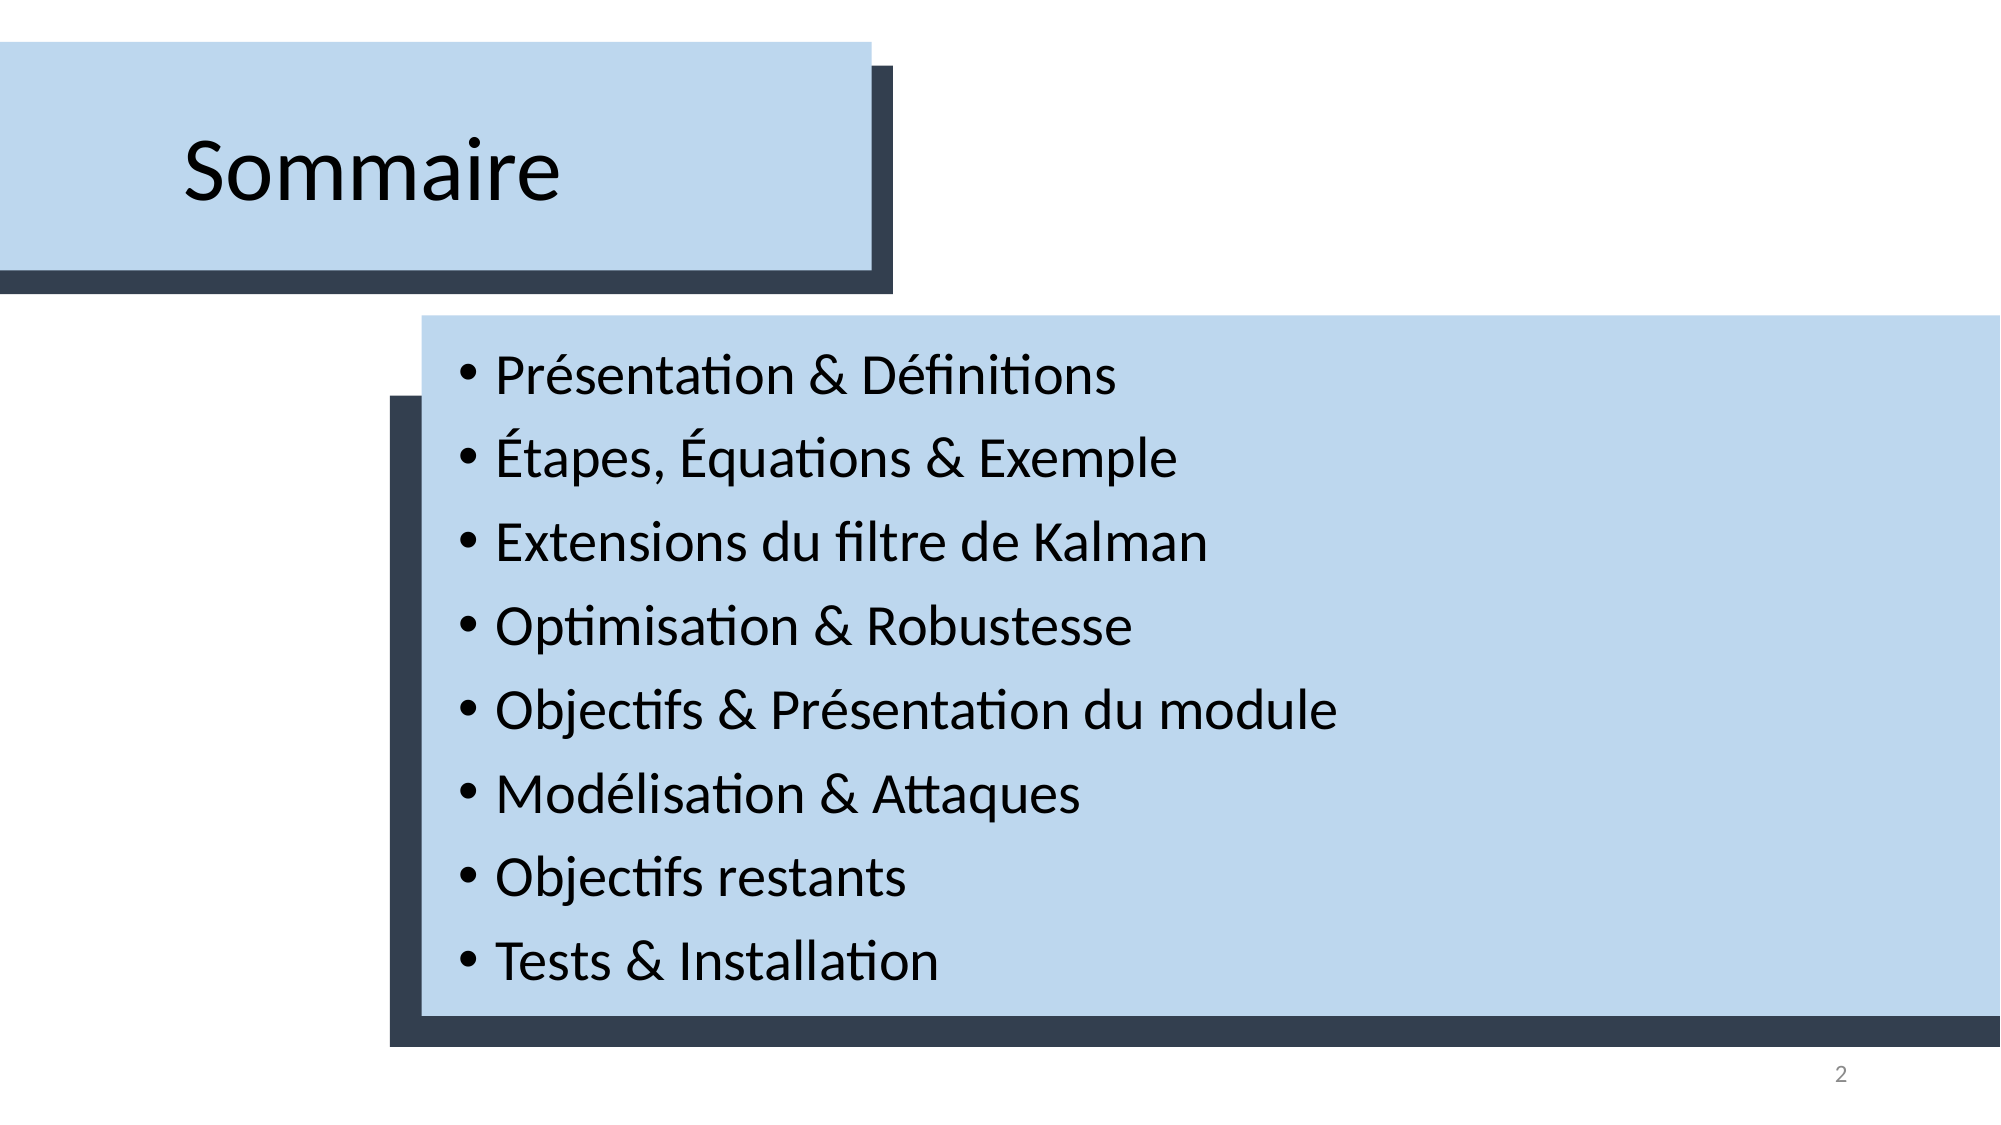

# Sommaire

Présentation & Définitions
Étapes, Équations & Exemple
Extensions du filtre de Kalman
Optimisation & Robustesse
Objectifs & Présentation du module
Modélisation & Attaques
Objectifs restants
Tests & Installation

2